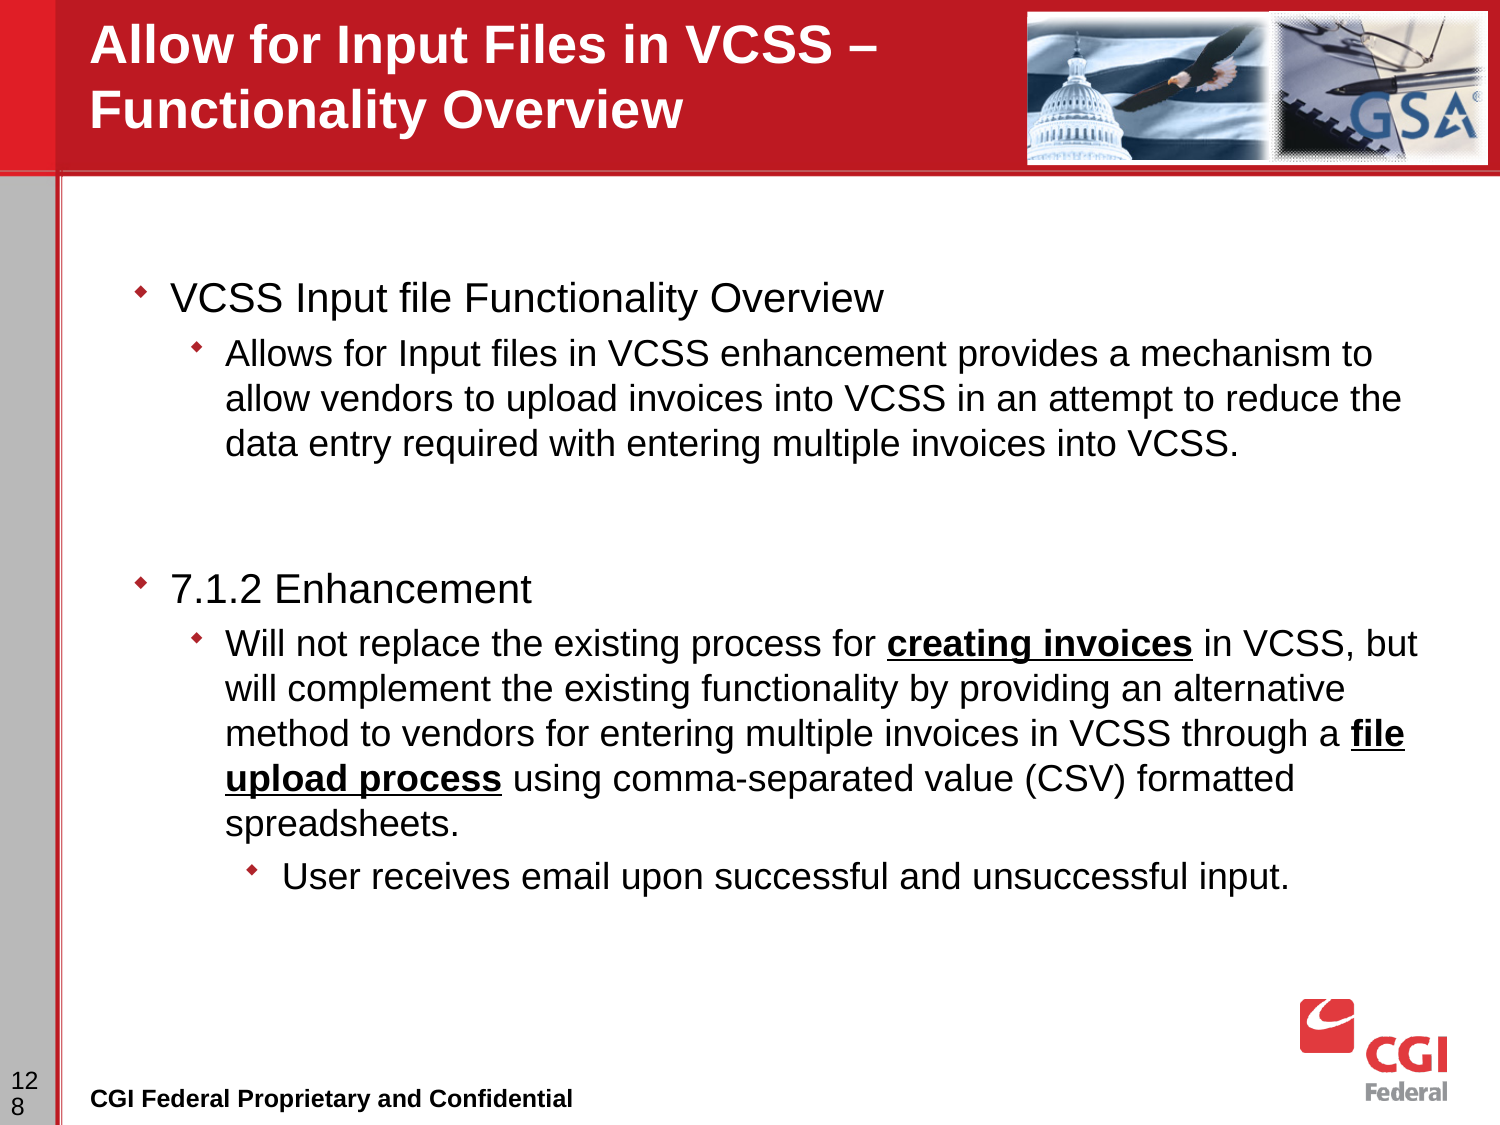

# Allow for Input Files in VCSS – Functionality Overview
VCSS Input file Functionality Overview
Allows for Input files in VCSS enhancement provides a mechanism to allow vendors to upload invoices into VCSS in an attempt to reduce the data entry required with entering multiple invoices into VCSS.

7.1.2 Enhancement
Will not replace the existing process for creating invoices in VCSS, but will complement the existing functionality by providing an alternative method to vendors for entering multiple invoices in VCSS through a file upload process using comma-separated value (CSV) formatted spreadsheets.
User receives email upon successful and unsuccessful input.

128
CGI Federal Proprietary and Confidential